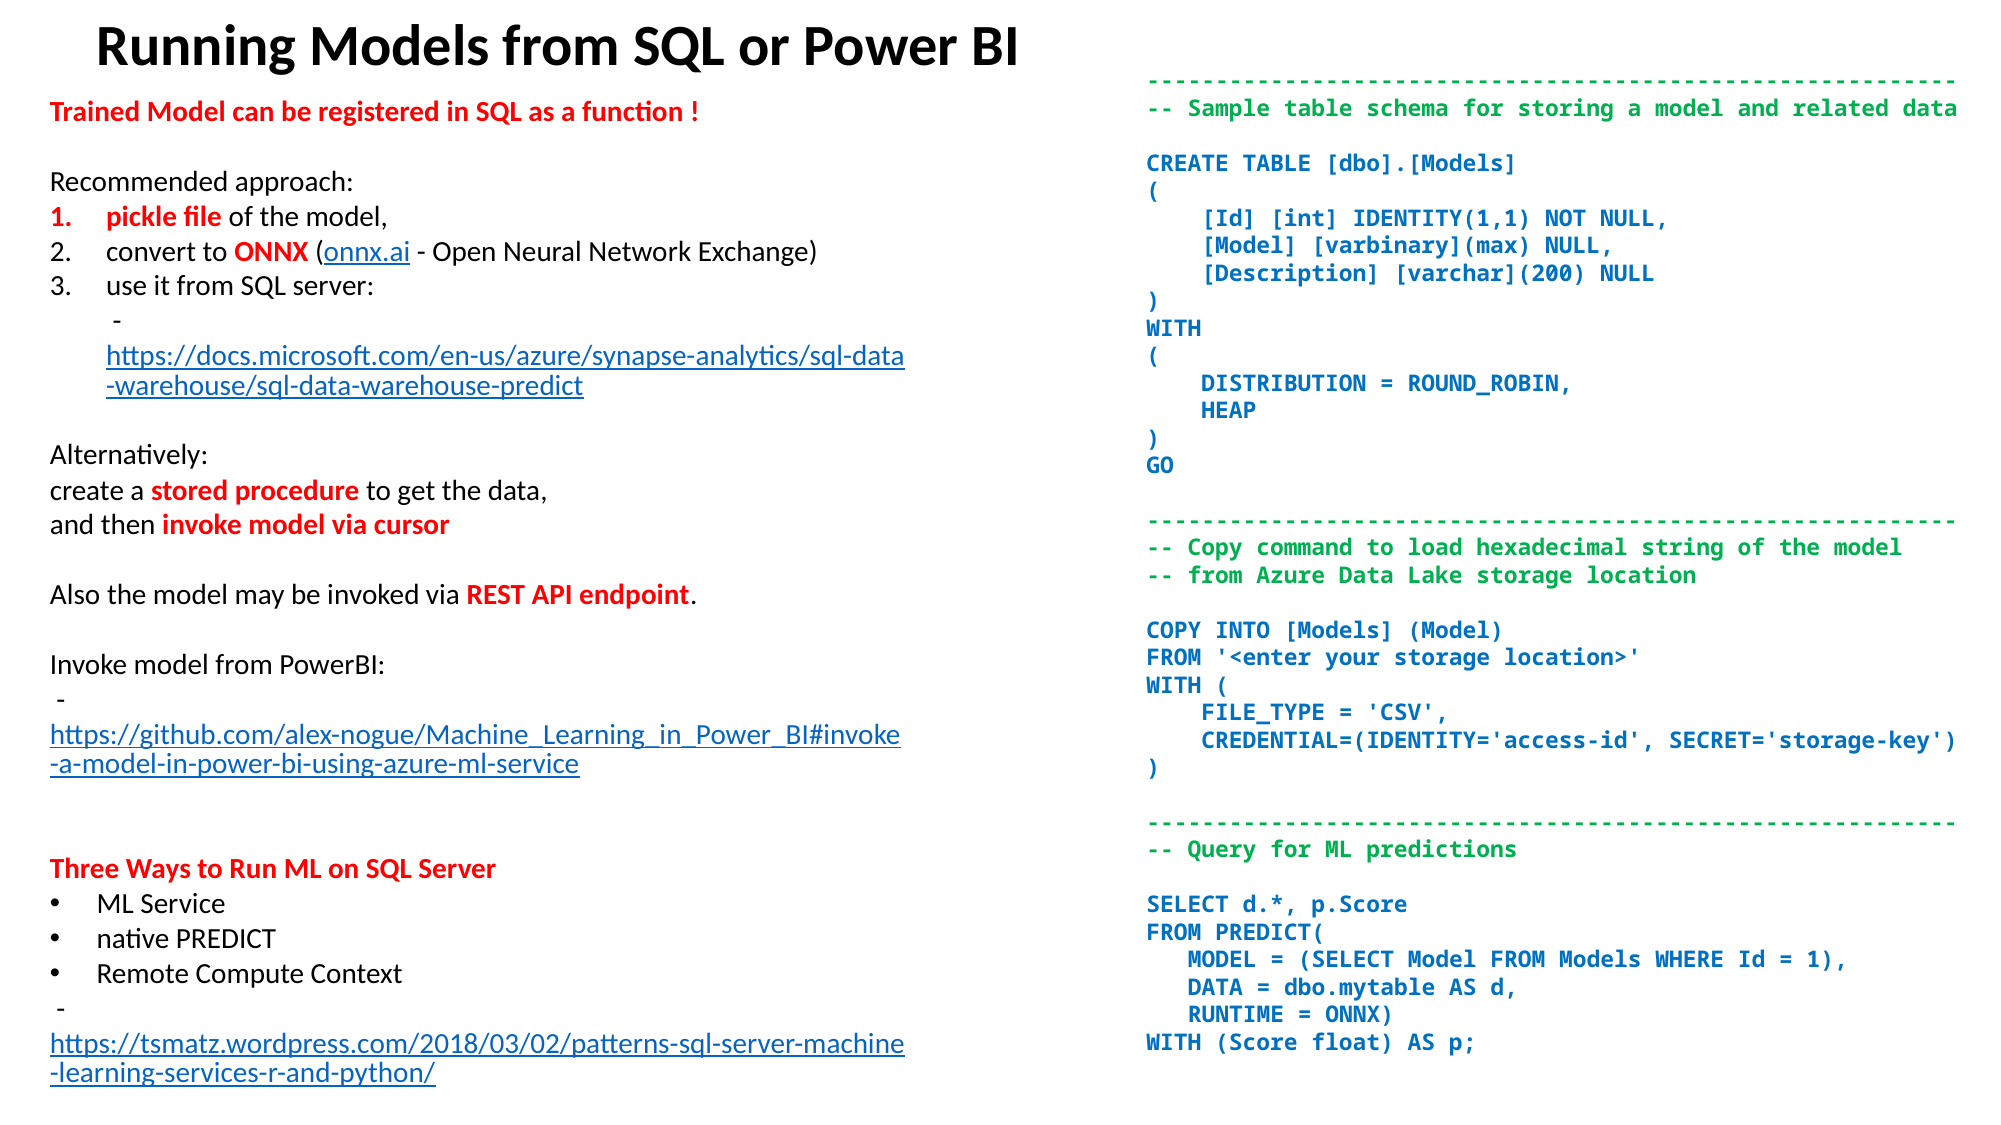

Running Models from SQL or Power BI
-----------------------------------------------------------
-- Sample table schema for storing a model and related data

CREATE TABLE [dbo].[Models]
(
    [Id] [int] IDENTITY(1,1) NOT NULL,
    [Model] [varbinary](max) NULL,
    [Description] [varchar](200) NULL
)
WITH
(
    DISTRIBUTION = ROUND_ROBIN,
    HEAP
)
GO

-----------------------------------------------------------
-- Copy command to load hexadecimal string of the model
-- from Azure Data Lake storage location

COPY INTO [Models] (Model)
FROM '<enter your storage location>'
WITH (
    FILE_TYPE = 'CSV',
    CREDENTIAL=(IDENTITY='access-id', SECRET='storage-key')
)

-----------------------------------------------------------
-- Query for ML predictions

SELECT d.*, p.Score
FROM PREDICT(
   MODEL = (SELECT Model FROM Models WHERE Id = 1),
   DATA = dbo.mytable AS d,
   RUNTIME = ONNX)
WITH (Score float) AS p;
Trained Model can be registered in SQL as a function !

Recommended approach:
pickle file of the model,
convert to ONNX (onnx.ai - Open Neural Network Exchange)
use it from SQL server:
 - https://docs.microsoft.com/en-us/azure/synapse-analytics/sql-data-warehouse/sql-data-warehouse-predict

Alternatively:
create a stored procedure to get the data,
and then invoke model via cursor

Also the model may be invoked via REST API endpoint.

Invoke model from PowerBI:
 - https://github.com/alex-nogue/Machine_Learning_in_Power_BI#invoke-a-model-in-power-bi-using-azure-ml-service

Three Ways to Run ML on SQL Server
ML Service
native PREDICT
Remote Compute Context
 - https://tsmatz.wordpress.com/2018/03/02/patterns-sql-server-machine-learning-services-r-and-python/